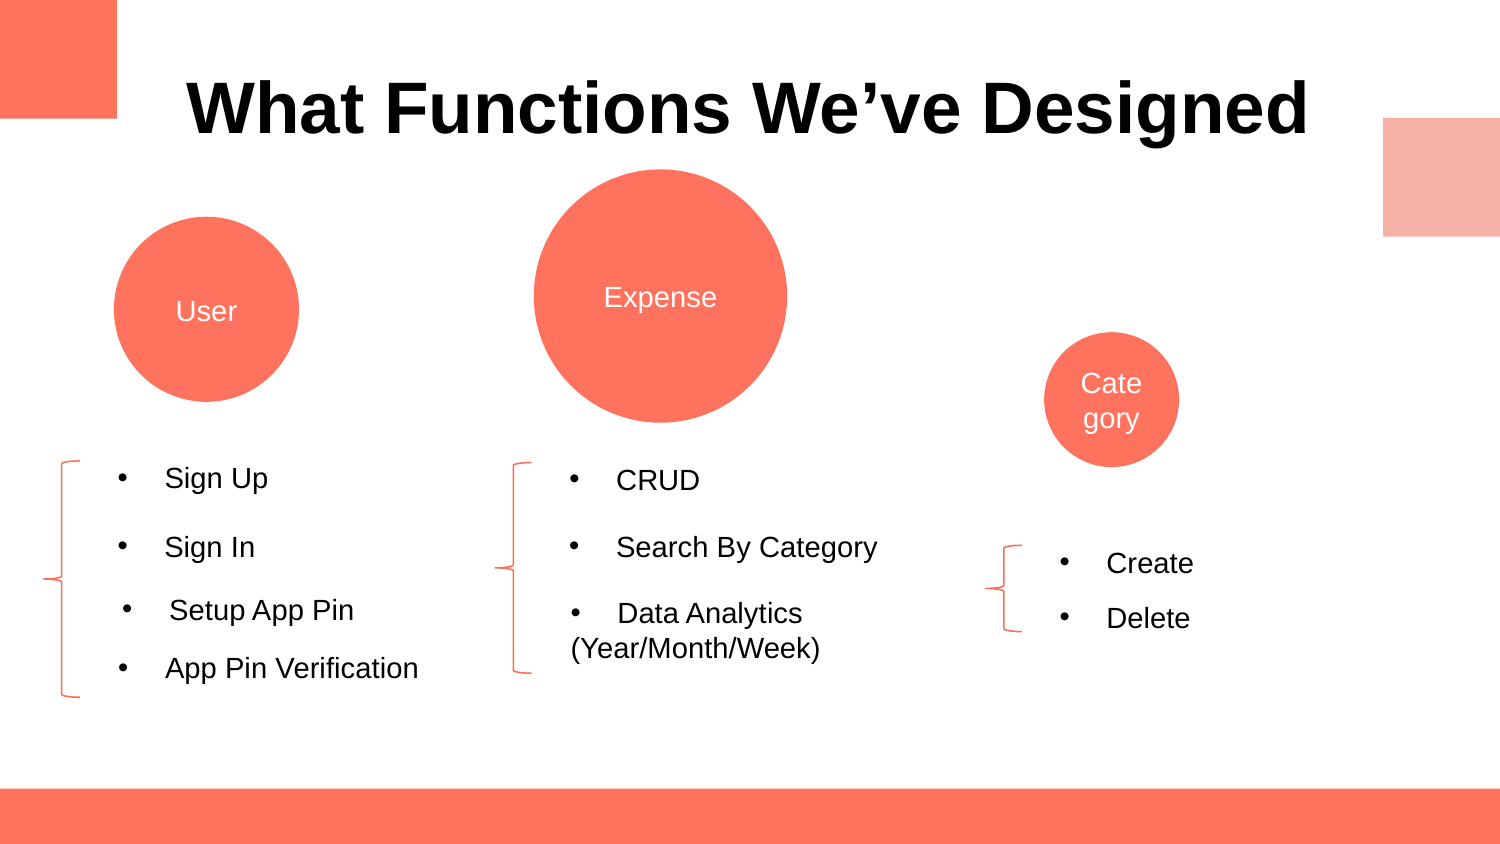

# What Functions We’ve Designed
Expense
User
Category
Sign Up
CRUD

Sign In
Search By Category
Create

Setup App Pin
Data Analytics
(Year/Month/Week)
Delete
App Pin Verification